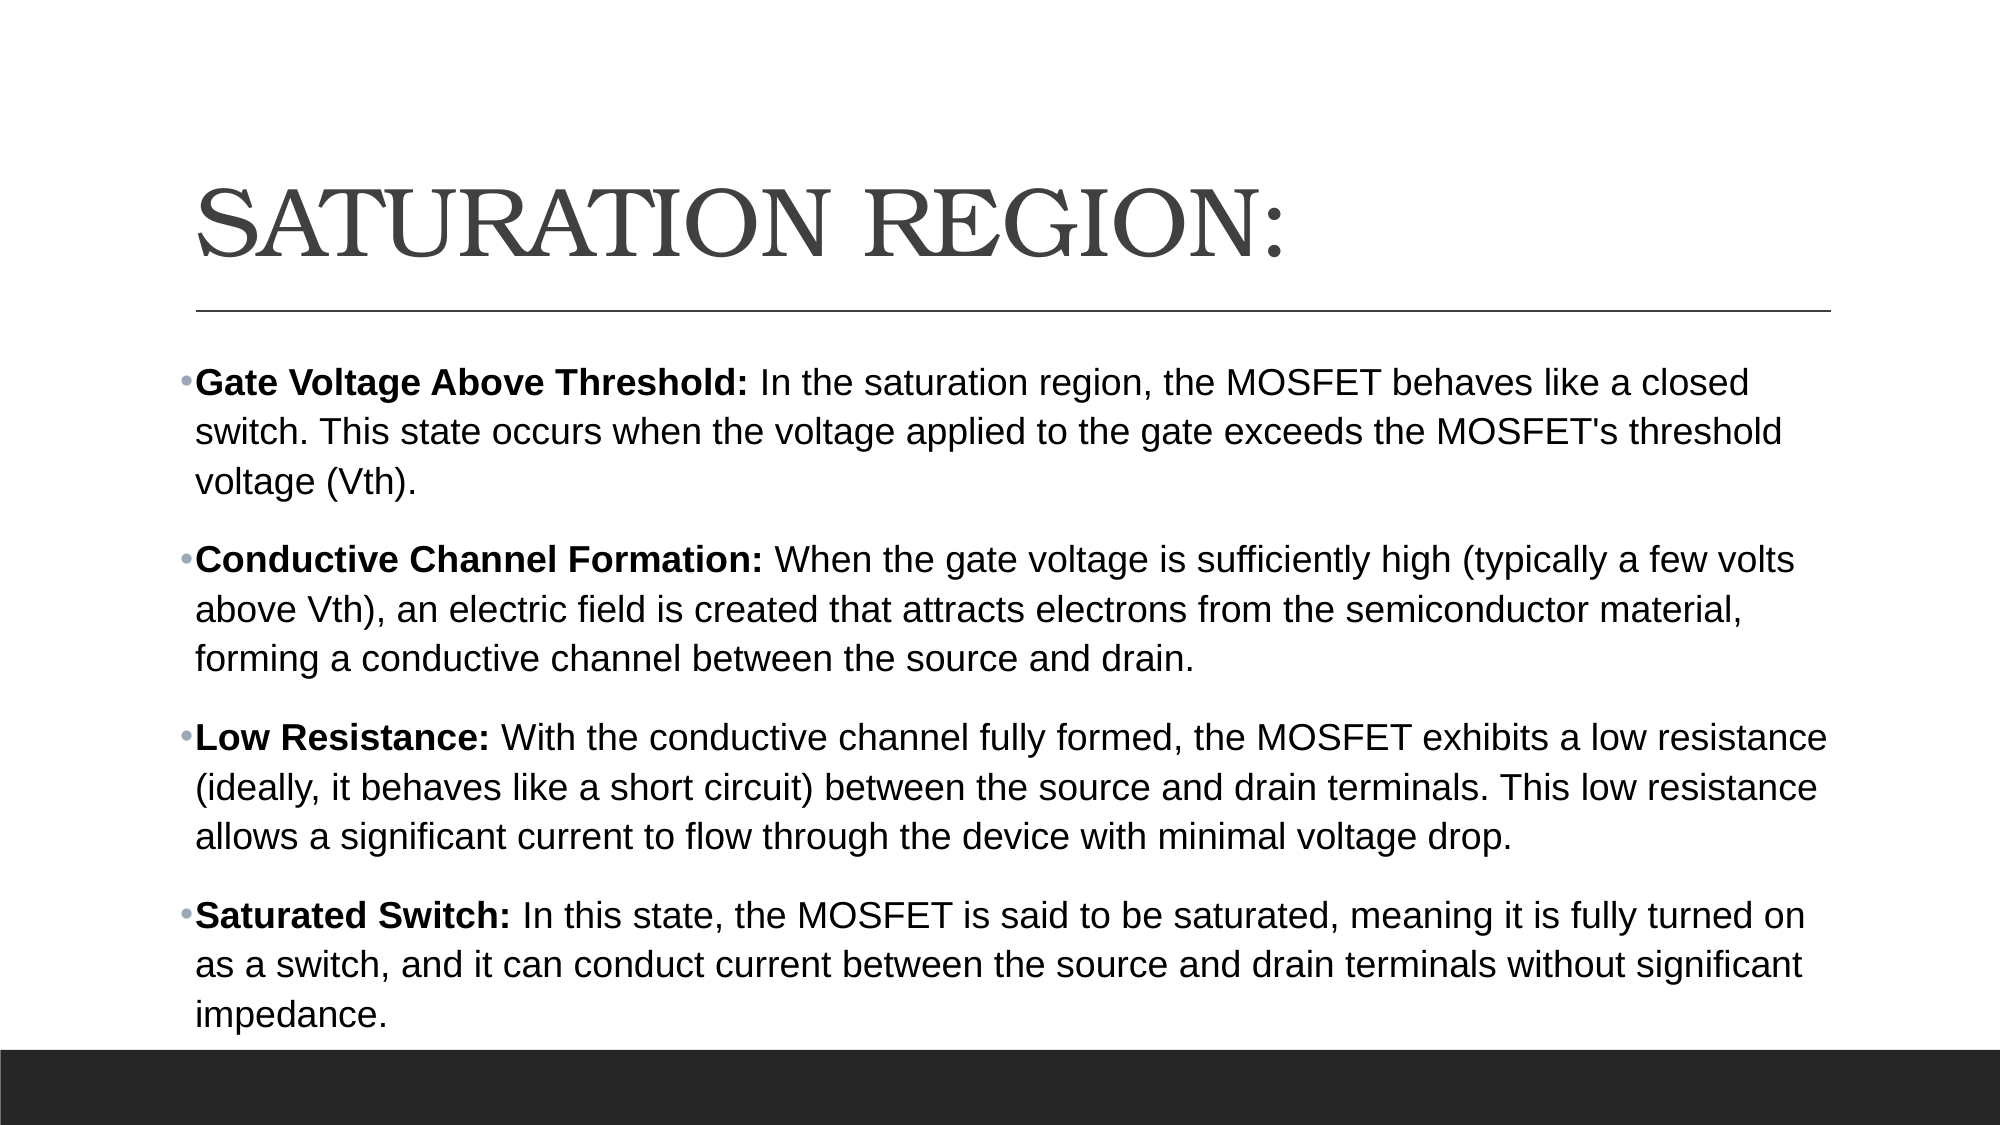

# SATURATION REGION:
Gate Voltage Above Threshold: In the saturation region, the MOSFET behaves like a closed switch. This state occurs when the voltage applied to the gate exceeds the MOSFET's threshold voltage (Vth).
Conductive Channel Formation: When the gate voltage is sufficiently high (typically a few volts above Vth), an electric field is created that attracts electrons from the semiconductor material, forming a conductive channel between the source and drain.
Low Resistance: With the conductive channel fully formed, the MOSFET exhibits a low resistance (ideally, it behaves like a short circuit) between the source and drain terminals. This low resistance allows a significant current to flow through the device with minimal voltage drop.
Saturated Switch: In this state, the MOSFET is said to be saturated, meaning it is fully turned on as a switch, and it can conduct current between the source and drain terminals without significant impedance.